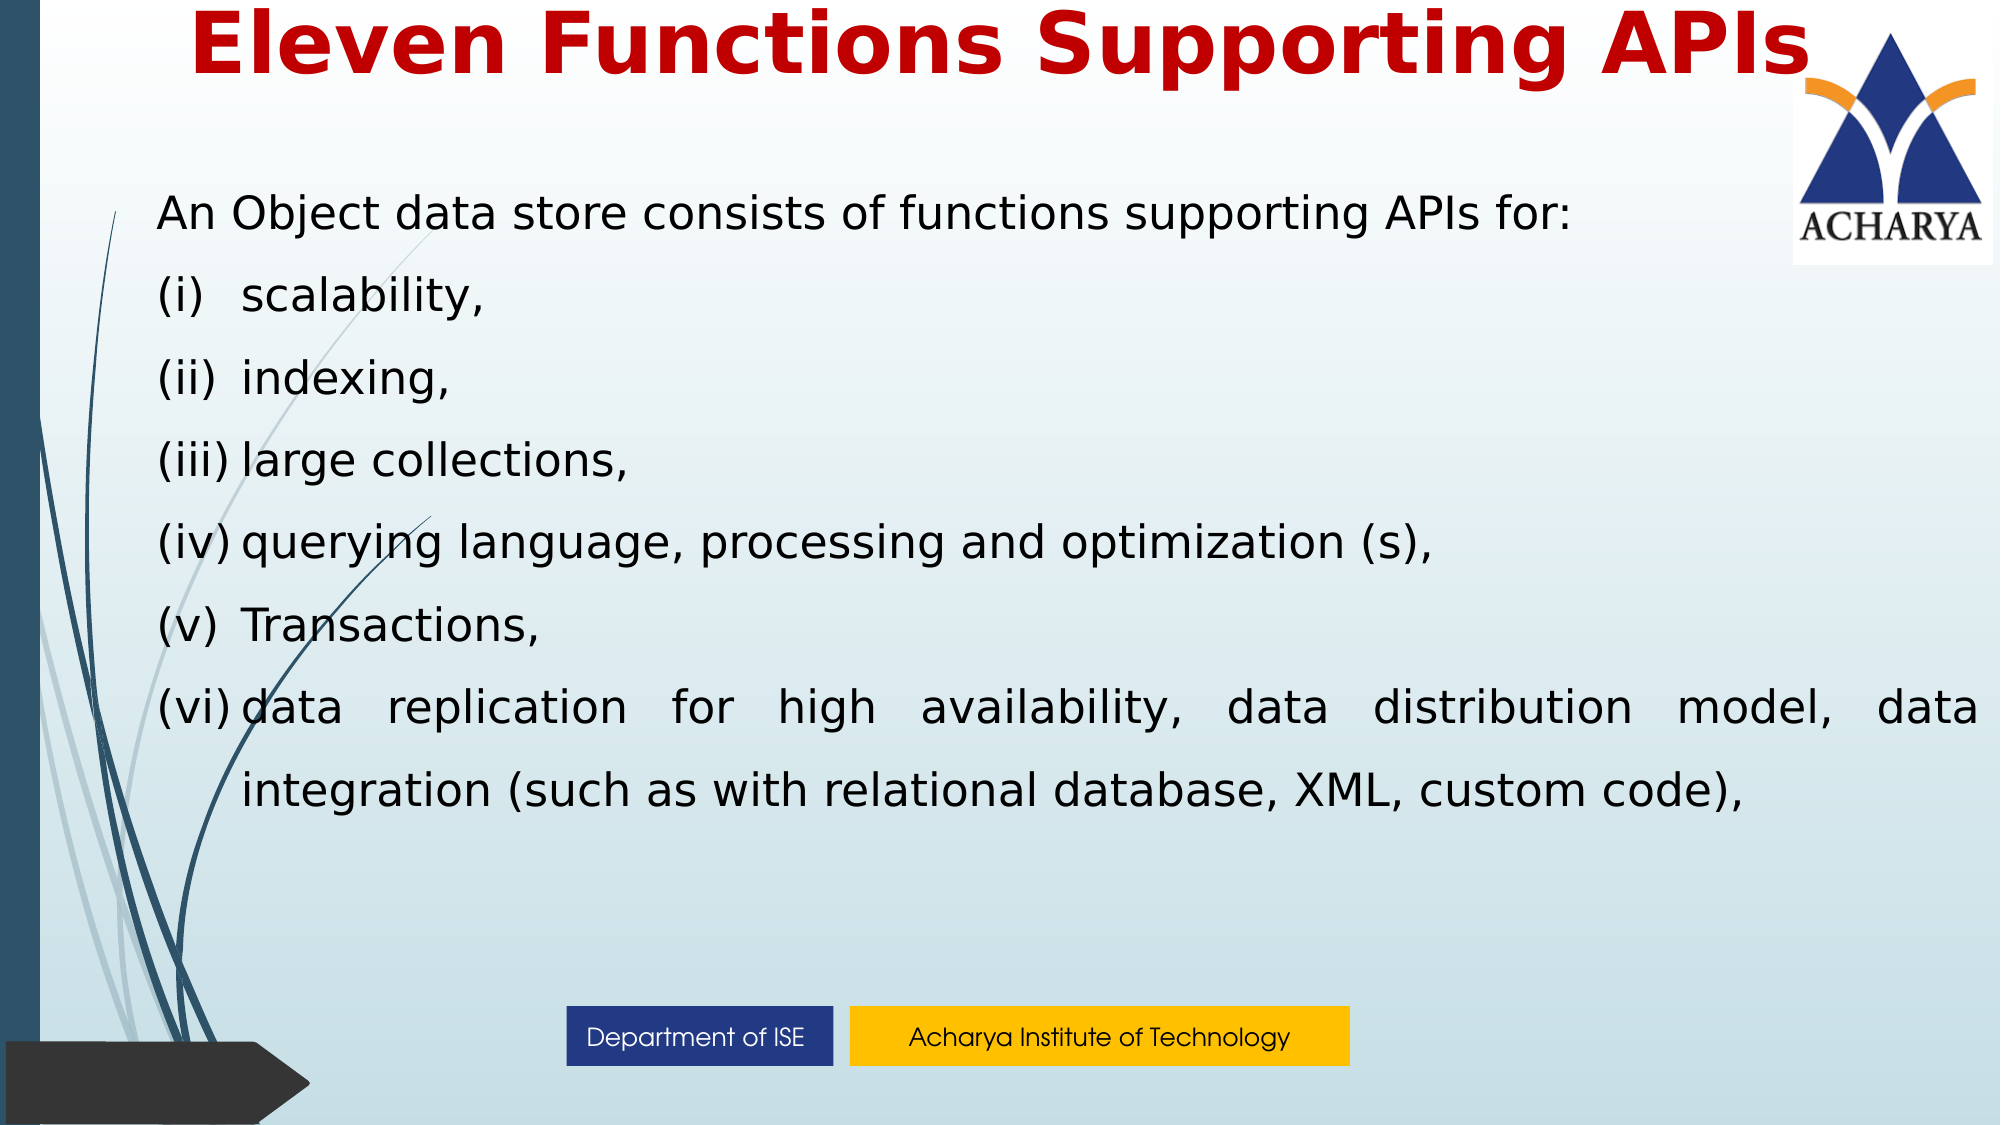

# Eleven Functions Supporting APIs
An Object data store consists of functions supporting APIs for:
scalability,
indexing,
large collections,
querying language, processing and optimization (s),
Transactions,
data replication for high availability, data distribution model, data integration (such as with relational database, XML, custom code),